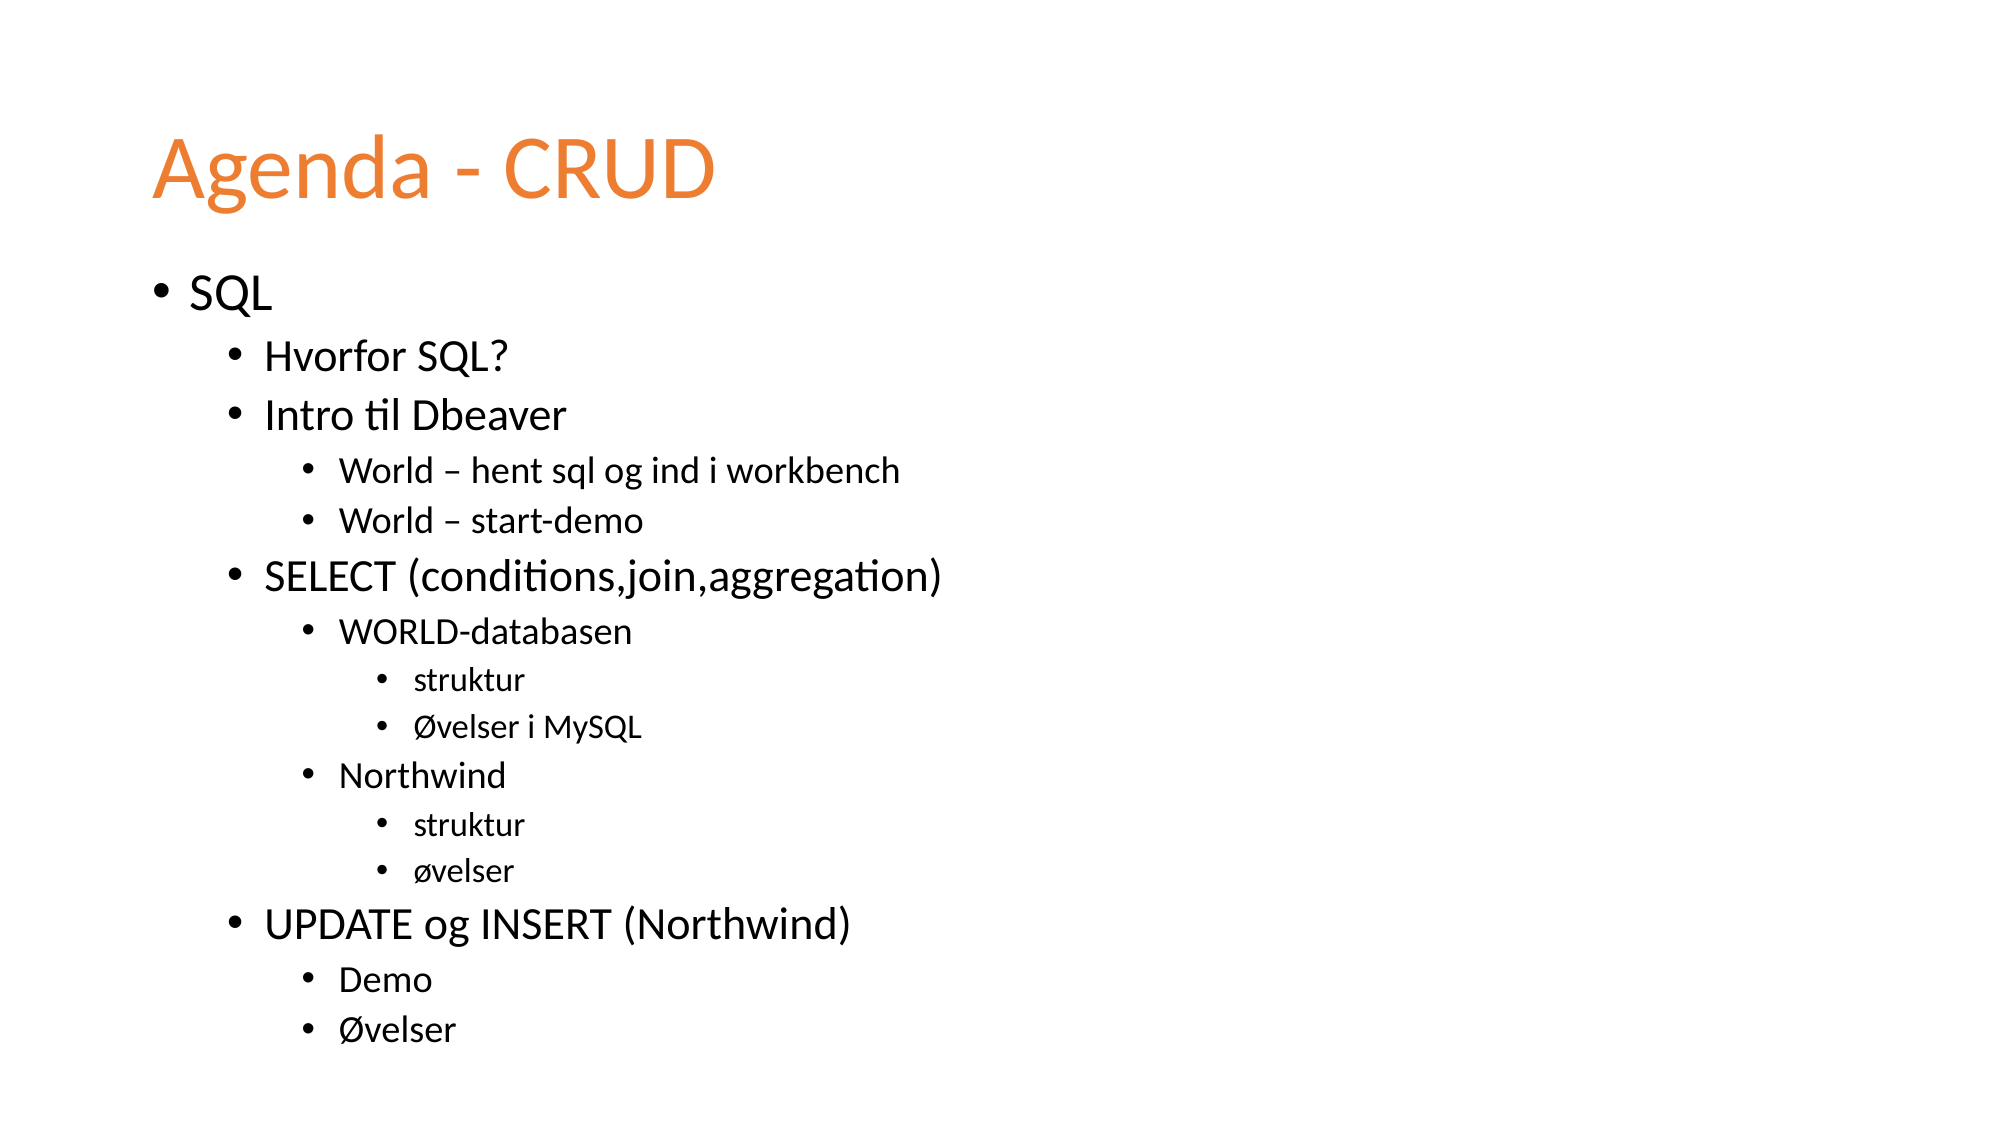

# Agenda - CRUD
SQL
Hvorfor SQL?
Intro til Dbeaver
World – hent sql og ind i workbench
World – start-demo
SELECT (conditions,join,aggregation)
WORLD-databasen
struktur
Øvelser i MySQL
Northwind
struktur
øvelser
UPDATE og INSERT (Northwind)
Demo
Øvelser